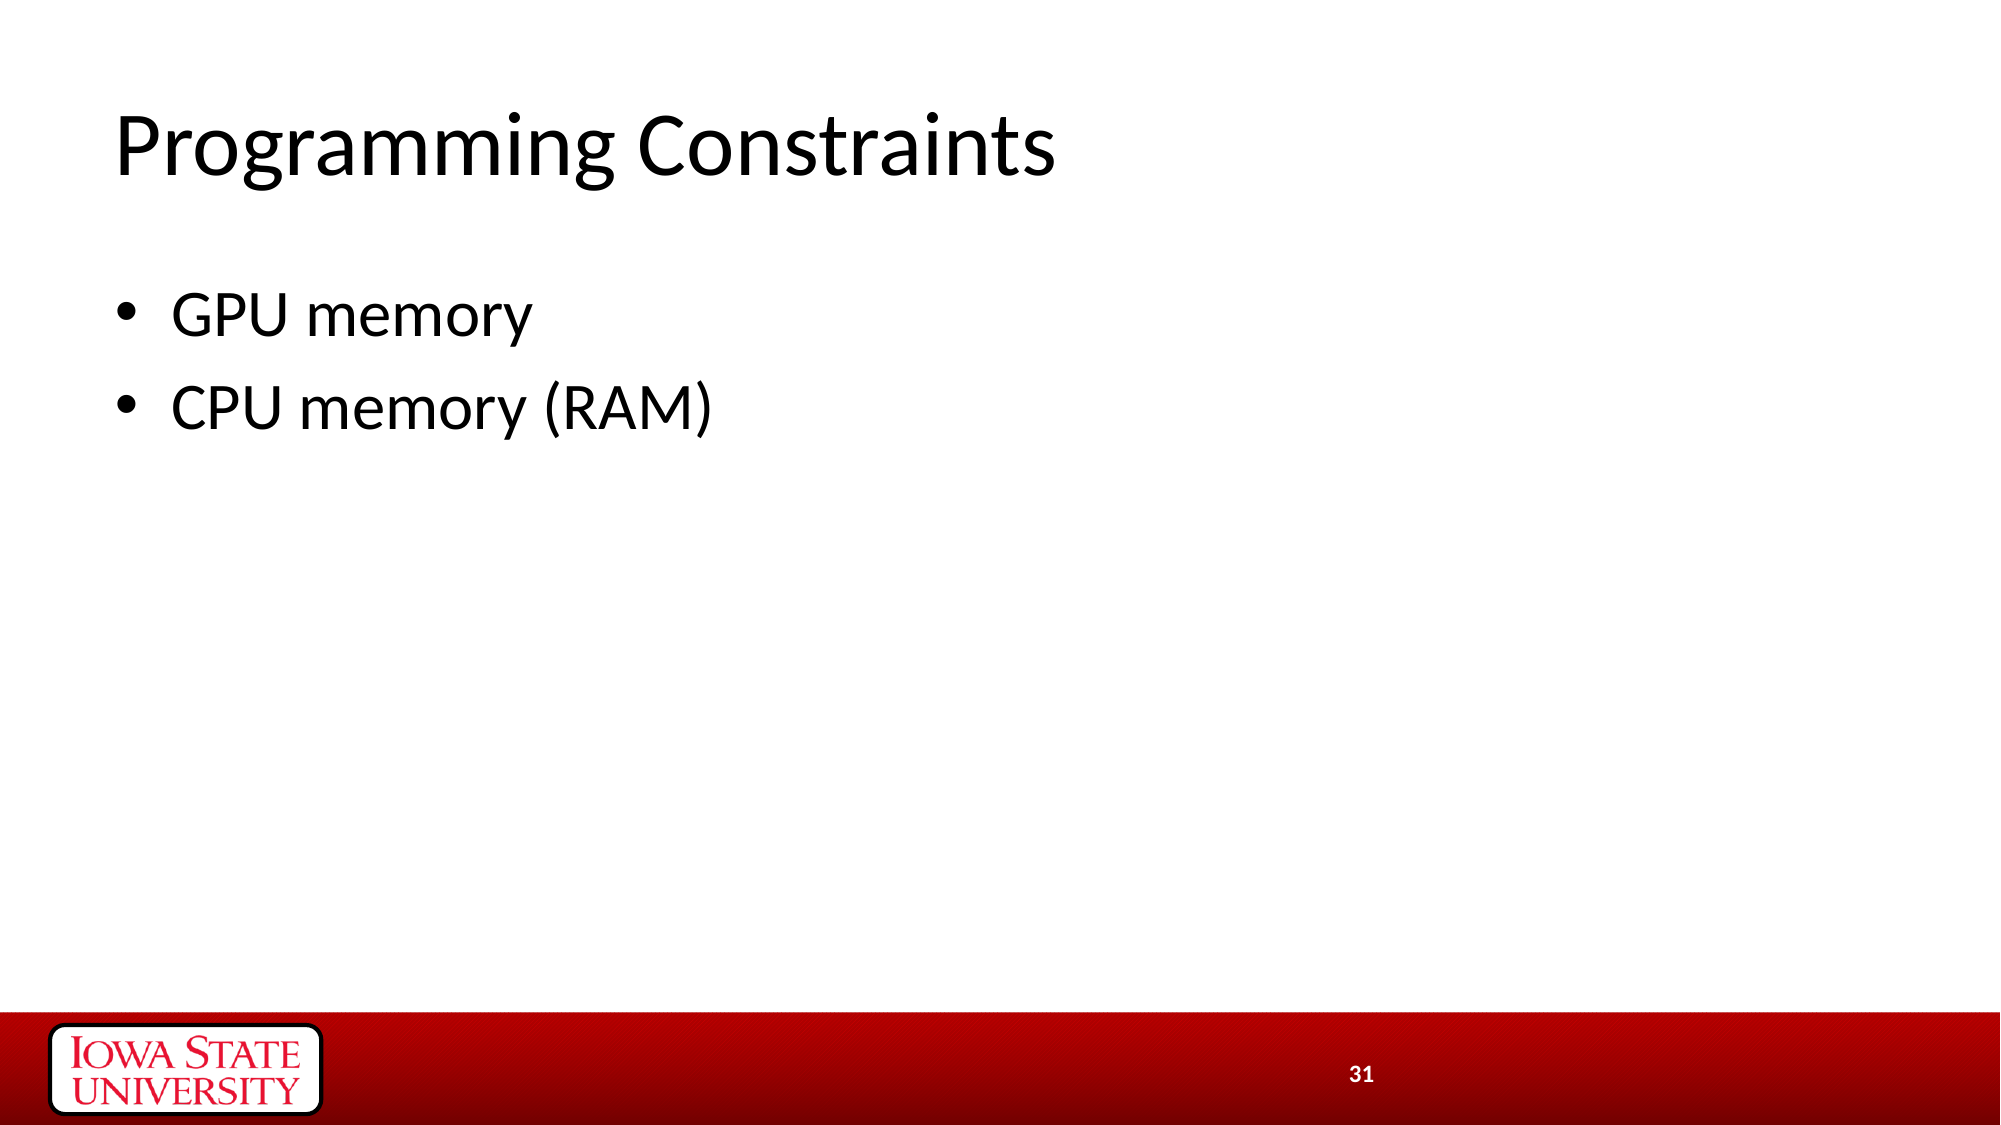

# Programming Constraints
GPU memory
CPU memory (RAM)

31